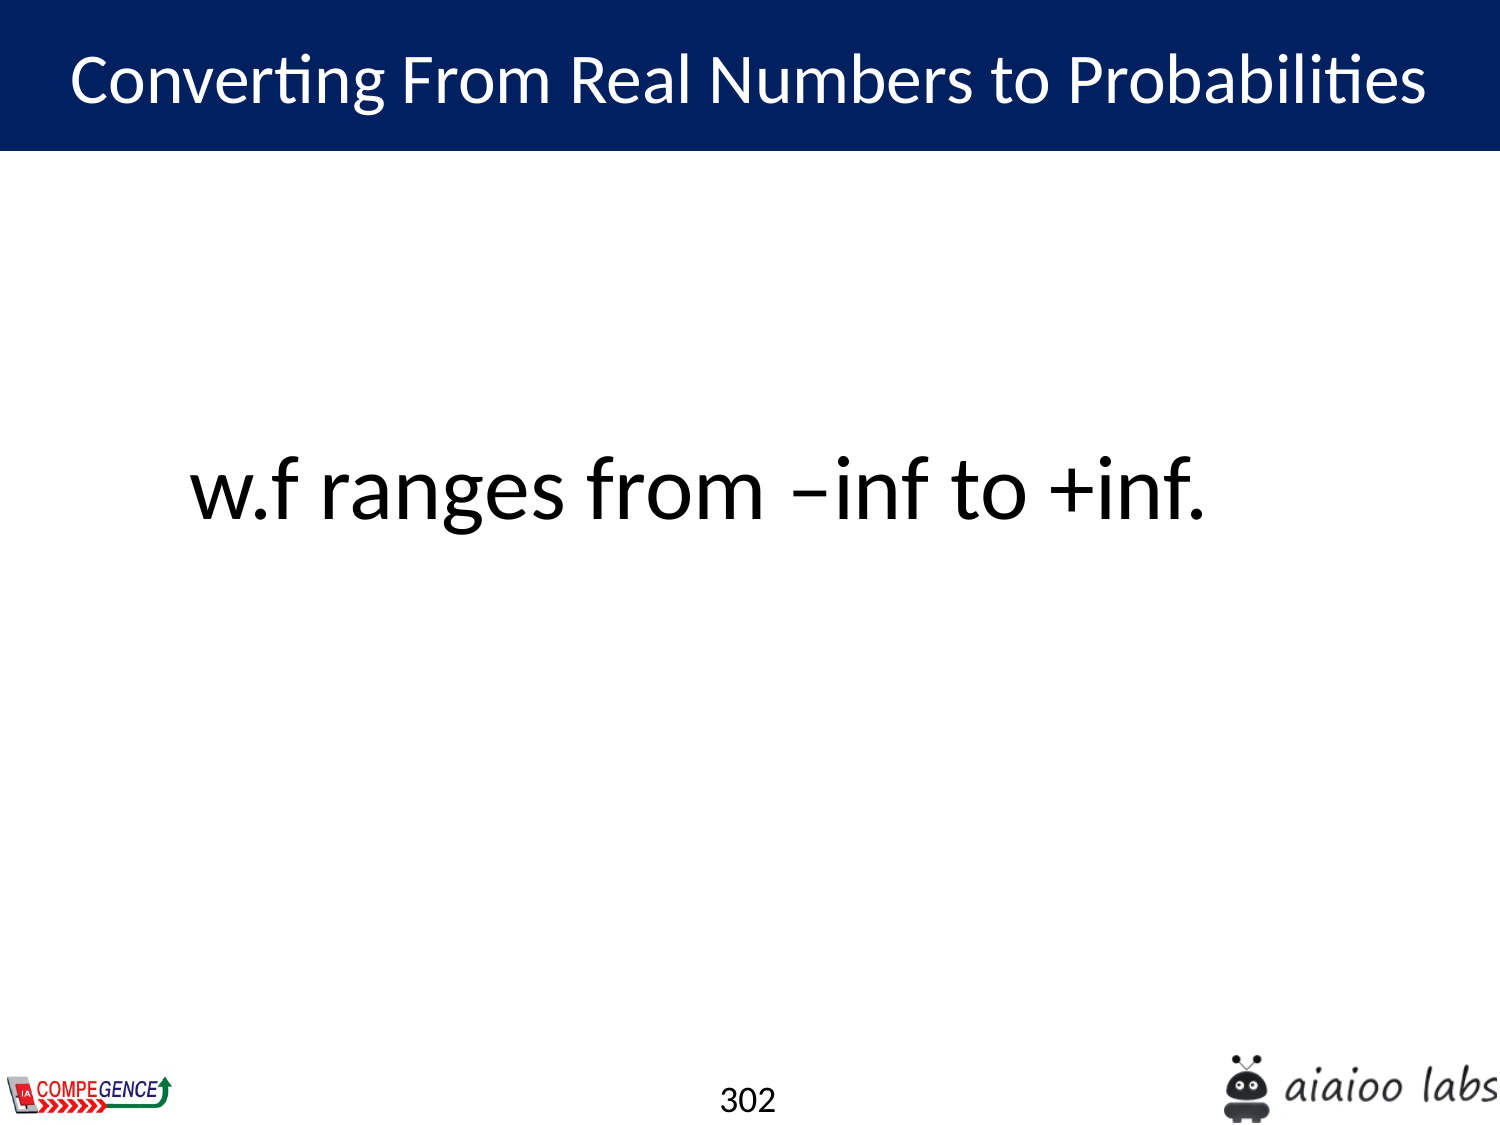

Converting From Real Numbers to Probabilities
w.f ranges from –inf to +inf.